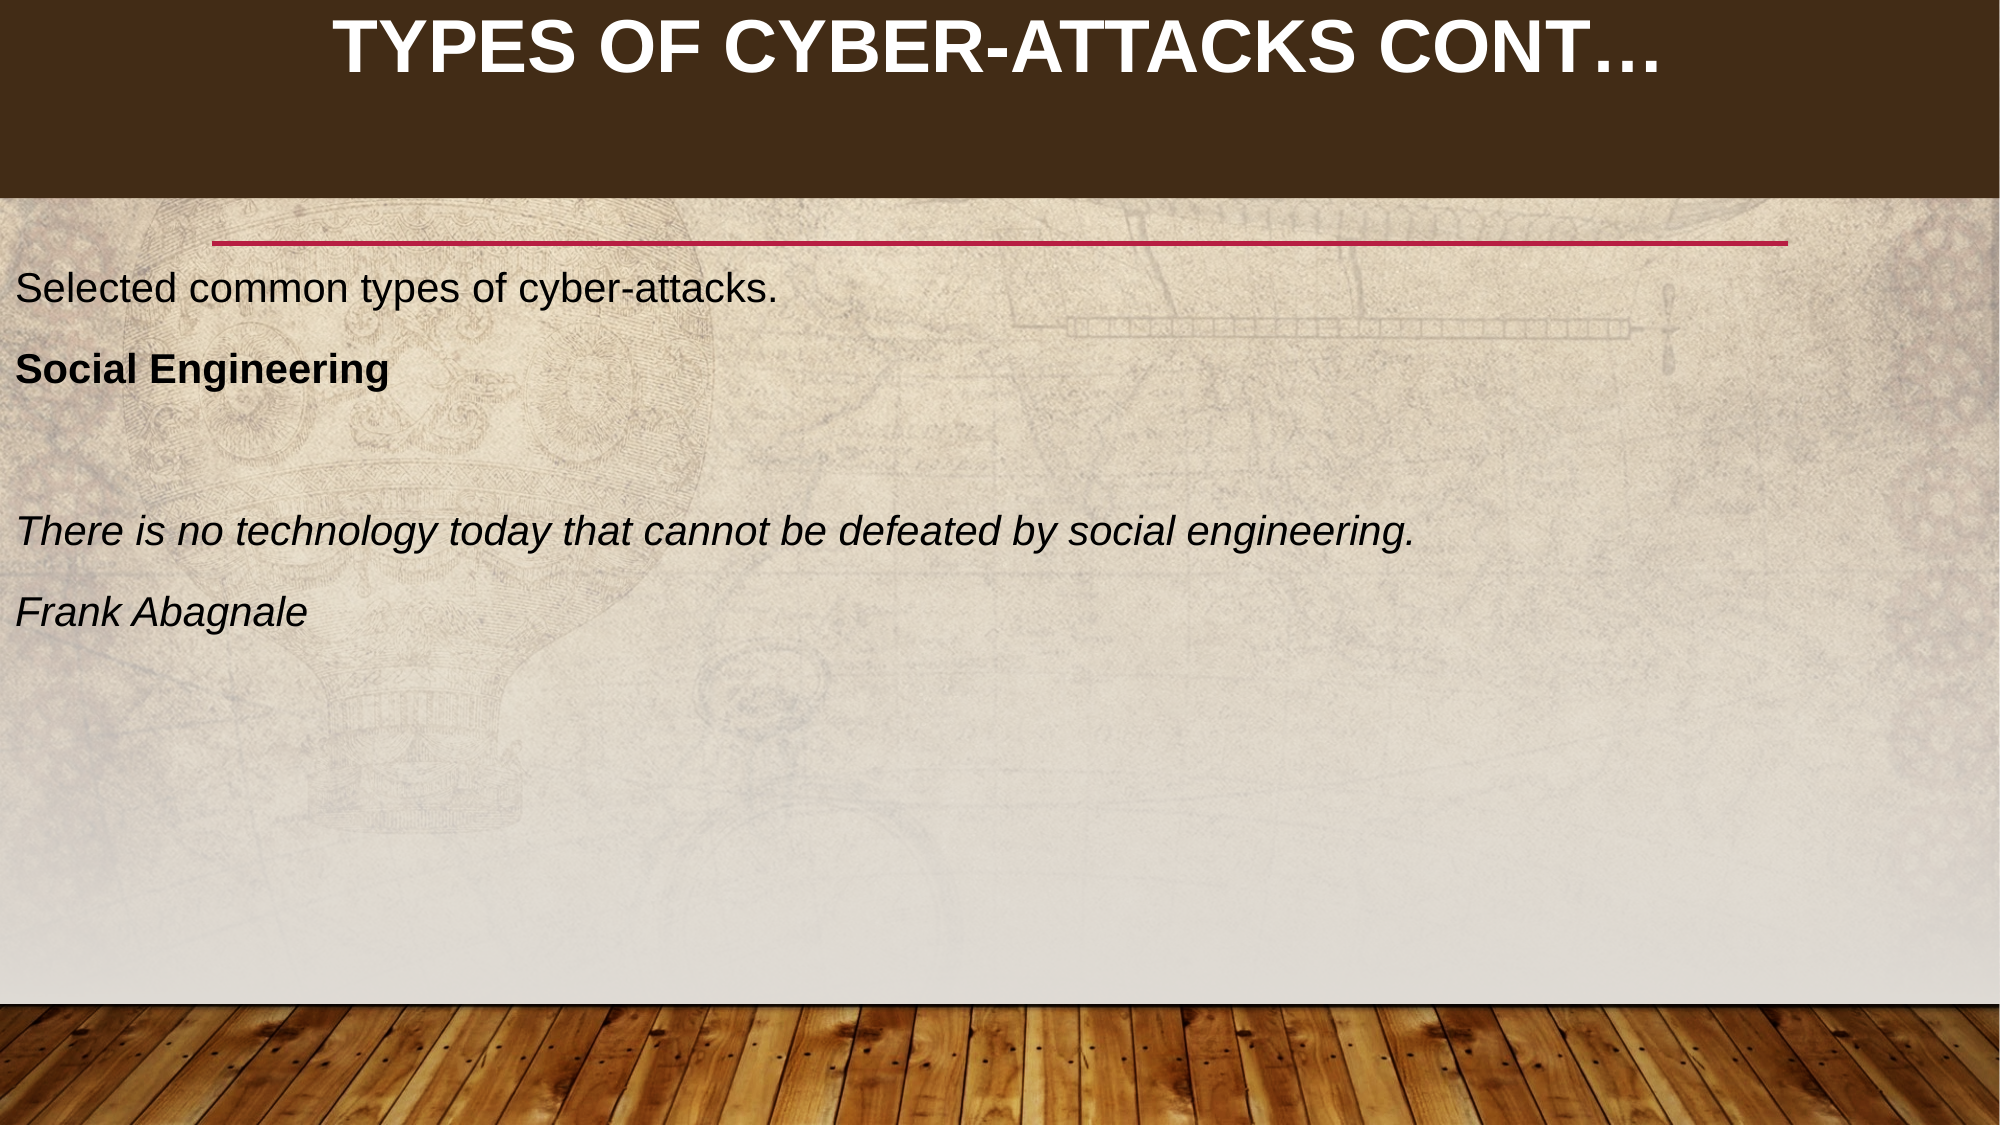

87
# Types of cyber-attacks cont…
Selected common types of cyber-attacks.
Social Engineering

There is no technology today that cannot be defeated by social engineering.
Frank Abagnale